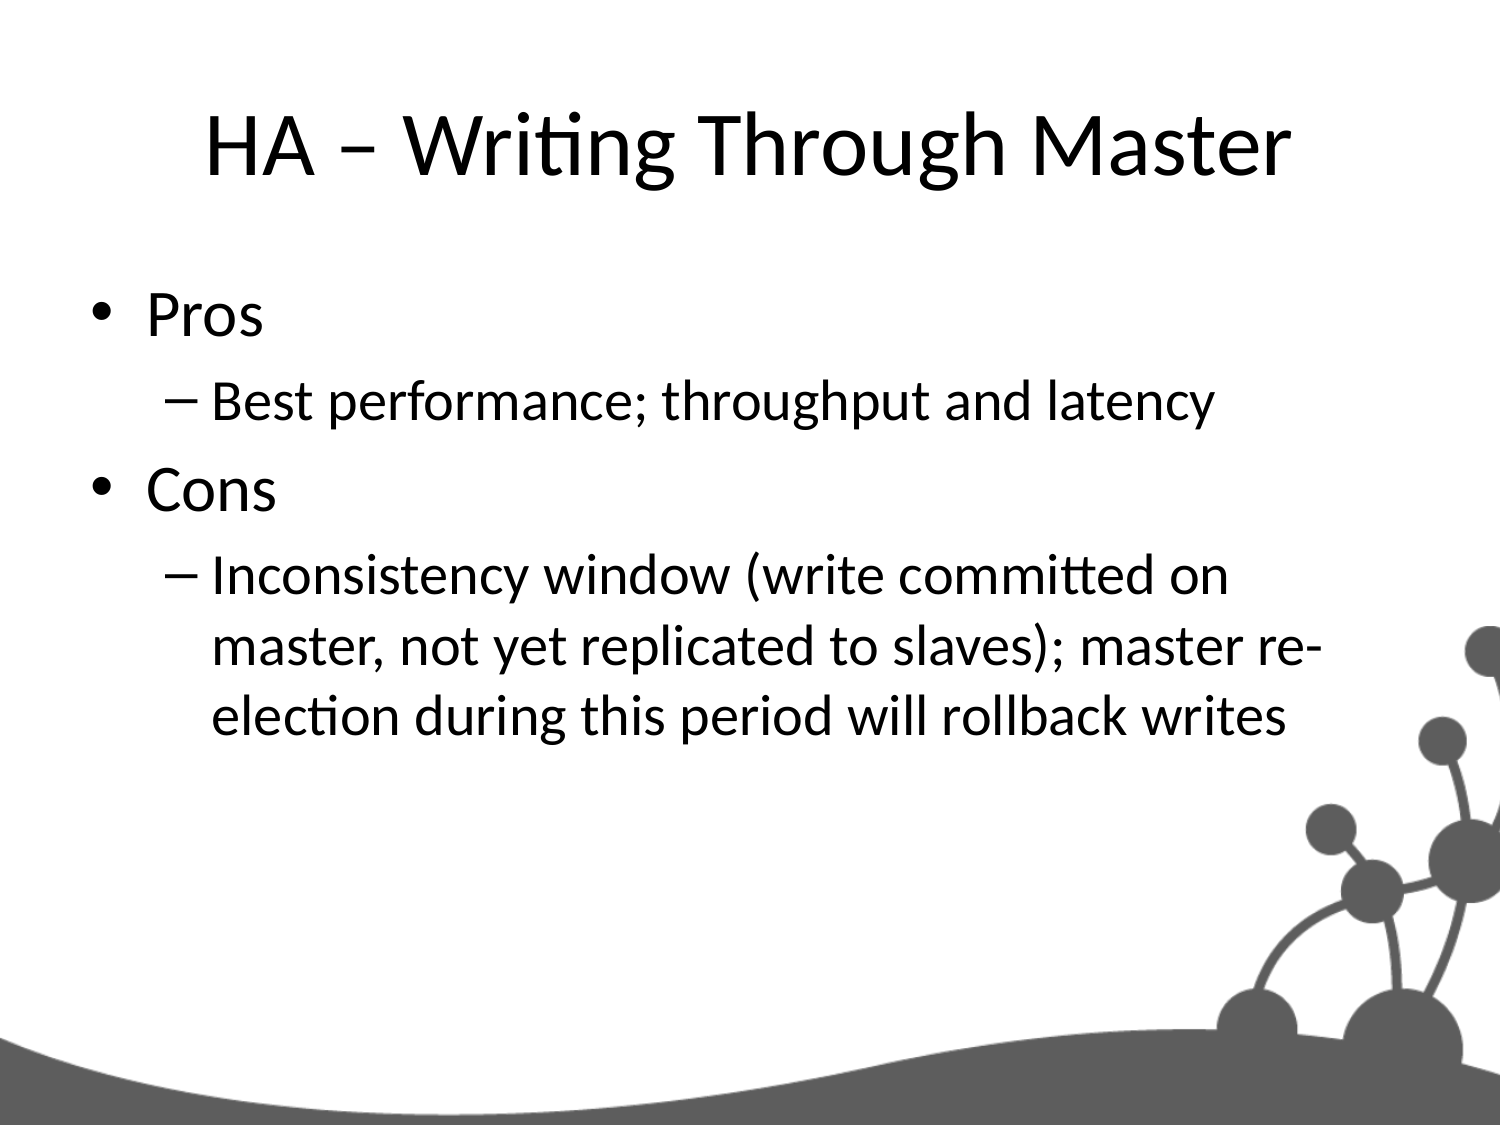

# HA – Writing Through Master
Pros
Best performance; throughput and latency
Cons
Inconsistency window (write committed on master, not yet replicated to slaves); master re-election during this period will rollback writes